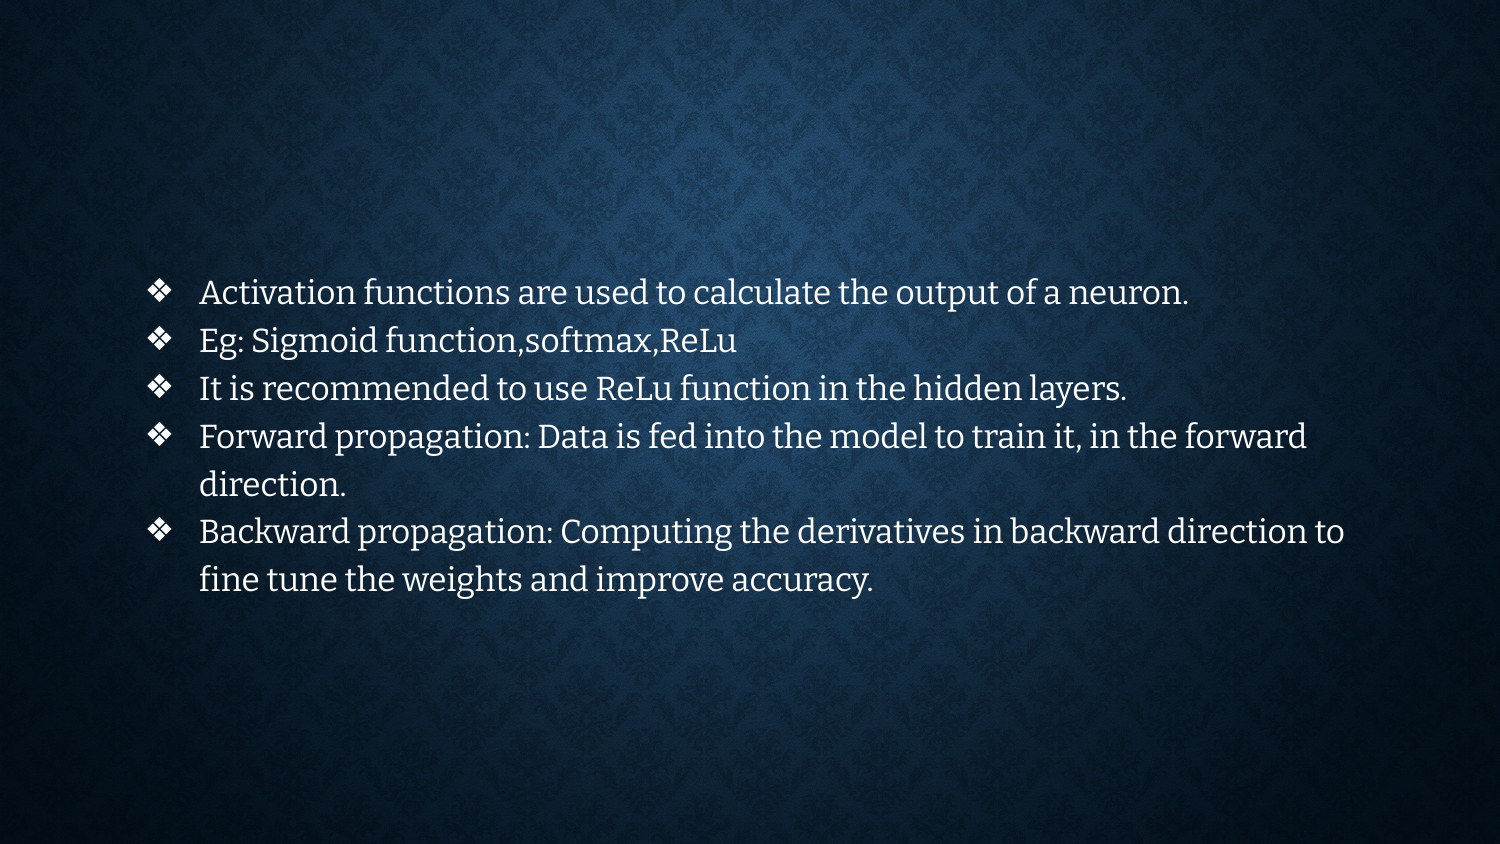

Activation functions are used to calculate the output of a neuron.
Eg: Sigmoid function,softmax,ReLu
It is recommended to use ReLu function in the hidden layers.
Forward propagation: Data is fed into the model to train it, in the forward direction.
Backward propagation: Computing the derivatives in backward direction to fine tune the weights and improve accuracy.